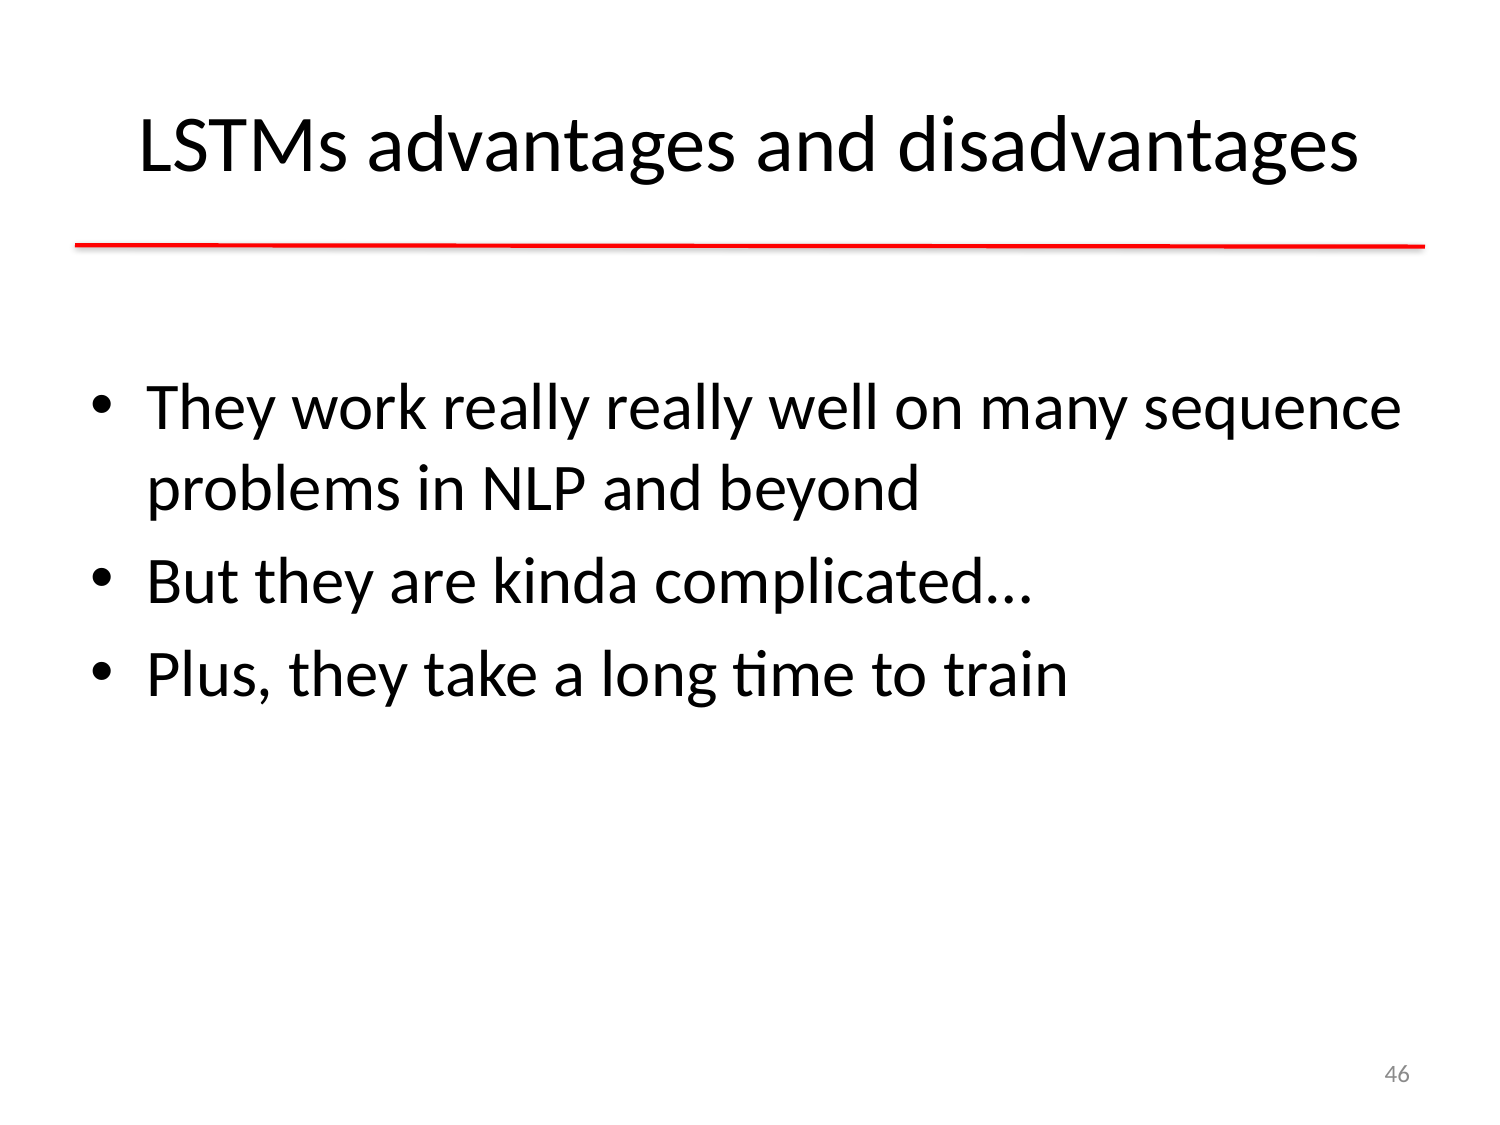

# LSTMs advantages and disadvantages

They work really really well on many sequence problems in NLP and beyond
But they are kinda complicated…
Plus, they take a long time to train
46